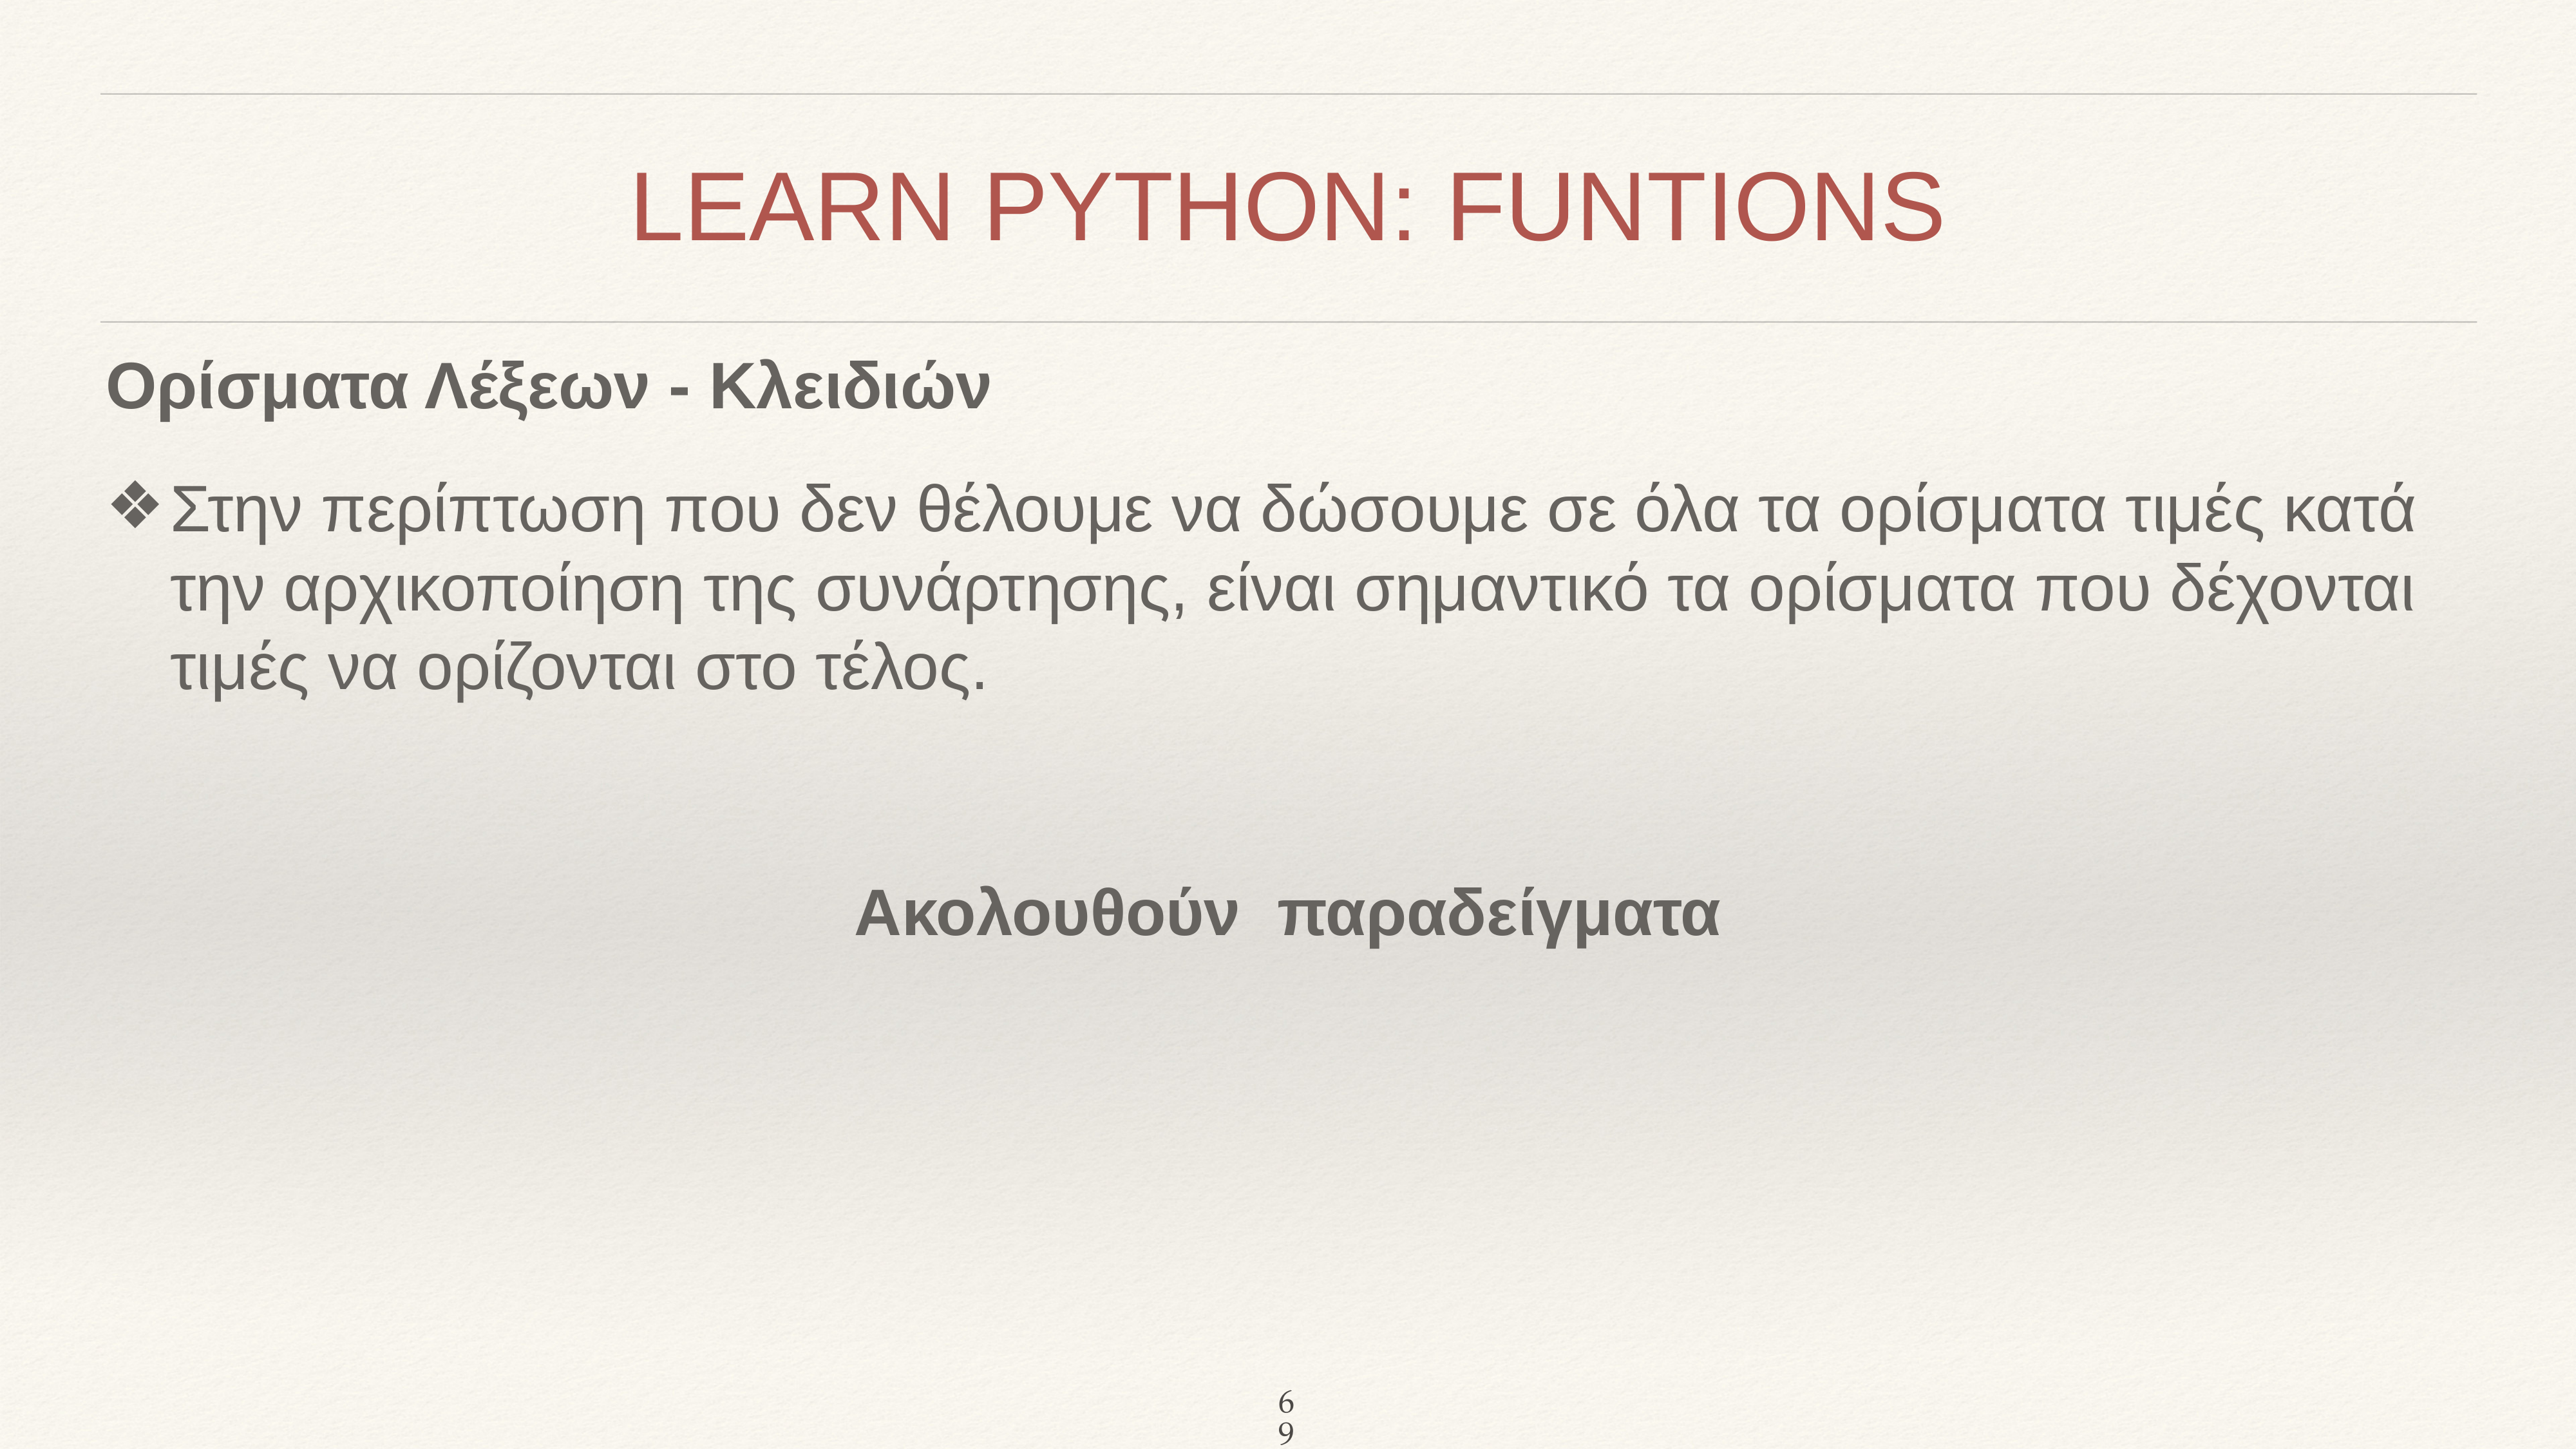

# LEARN PYTHON: FUNTIONS
Ορίσματα Λέξεων - Κλειδιών
Στην περίπτωση που δεν θέλουμε να δώσουμε σε όλα τα ορίσματα τιμές κατά την αρχικοποίηση της συνάρτησης, είναι σημαντικό τα ορίσματα που δέχονται τιμές να ορίζονται στο τέλος.

Ακολουθούν  παραδείγματα
69